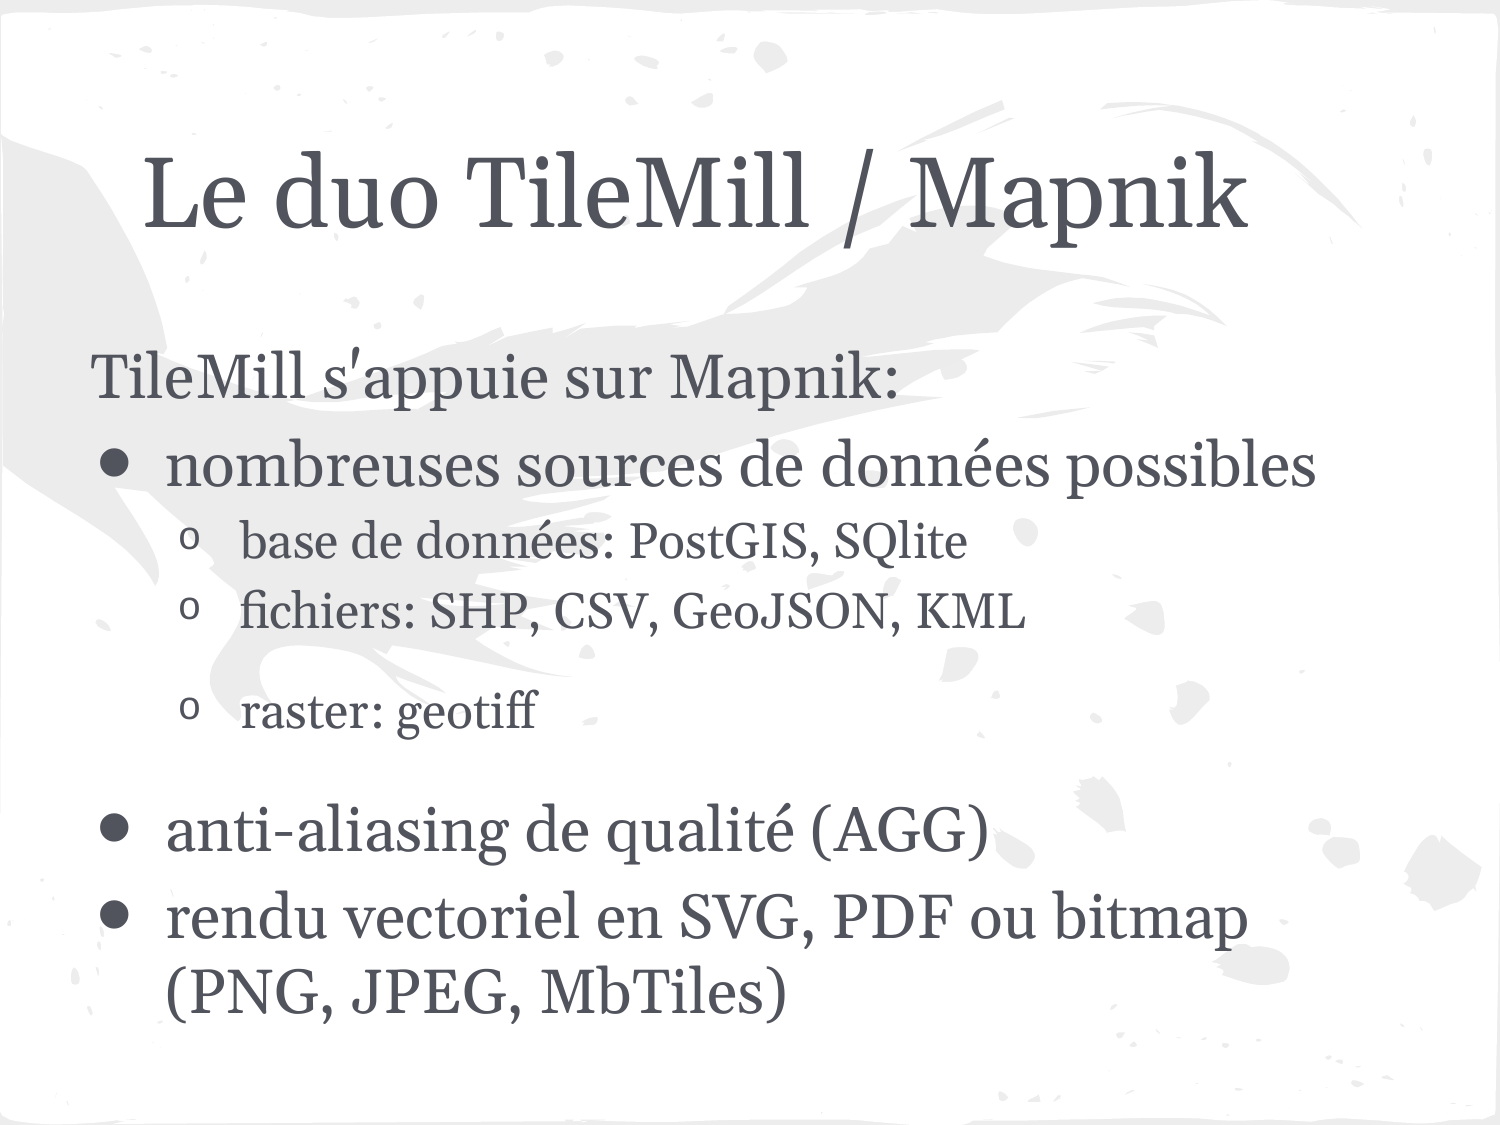

# Le duo TileMill / Mapnik
TileMill s'appuie sur Mapnik:
nombreuses sources de données possibles
base de données: PostGIS, SQlite
fichiers: SHP, CSV, GeoJSON, KML
raster: geotiff
anti-aliasing de qualité (AGG)
rendu vectoriel en SVG, PDF ou bitmap (PNG, JPEG, MbTiles)